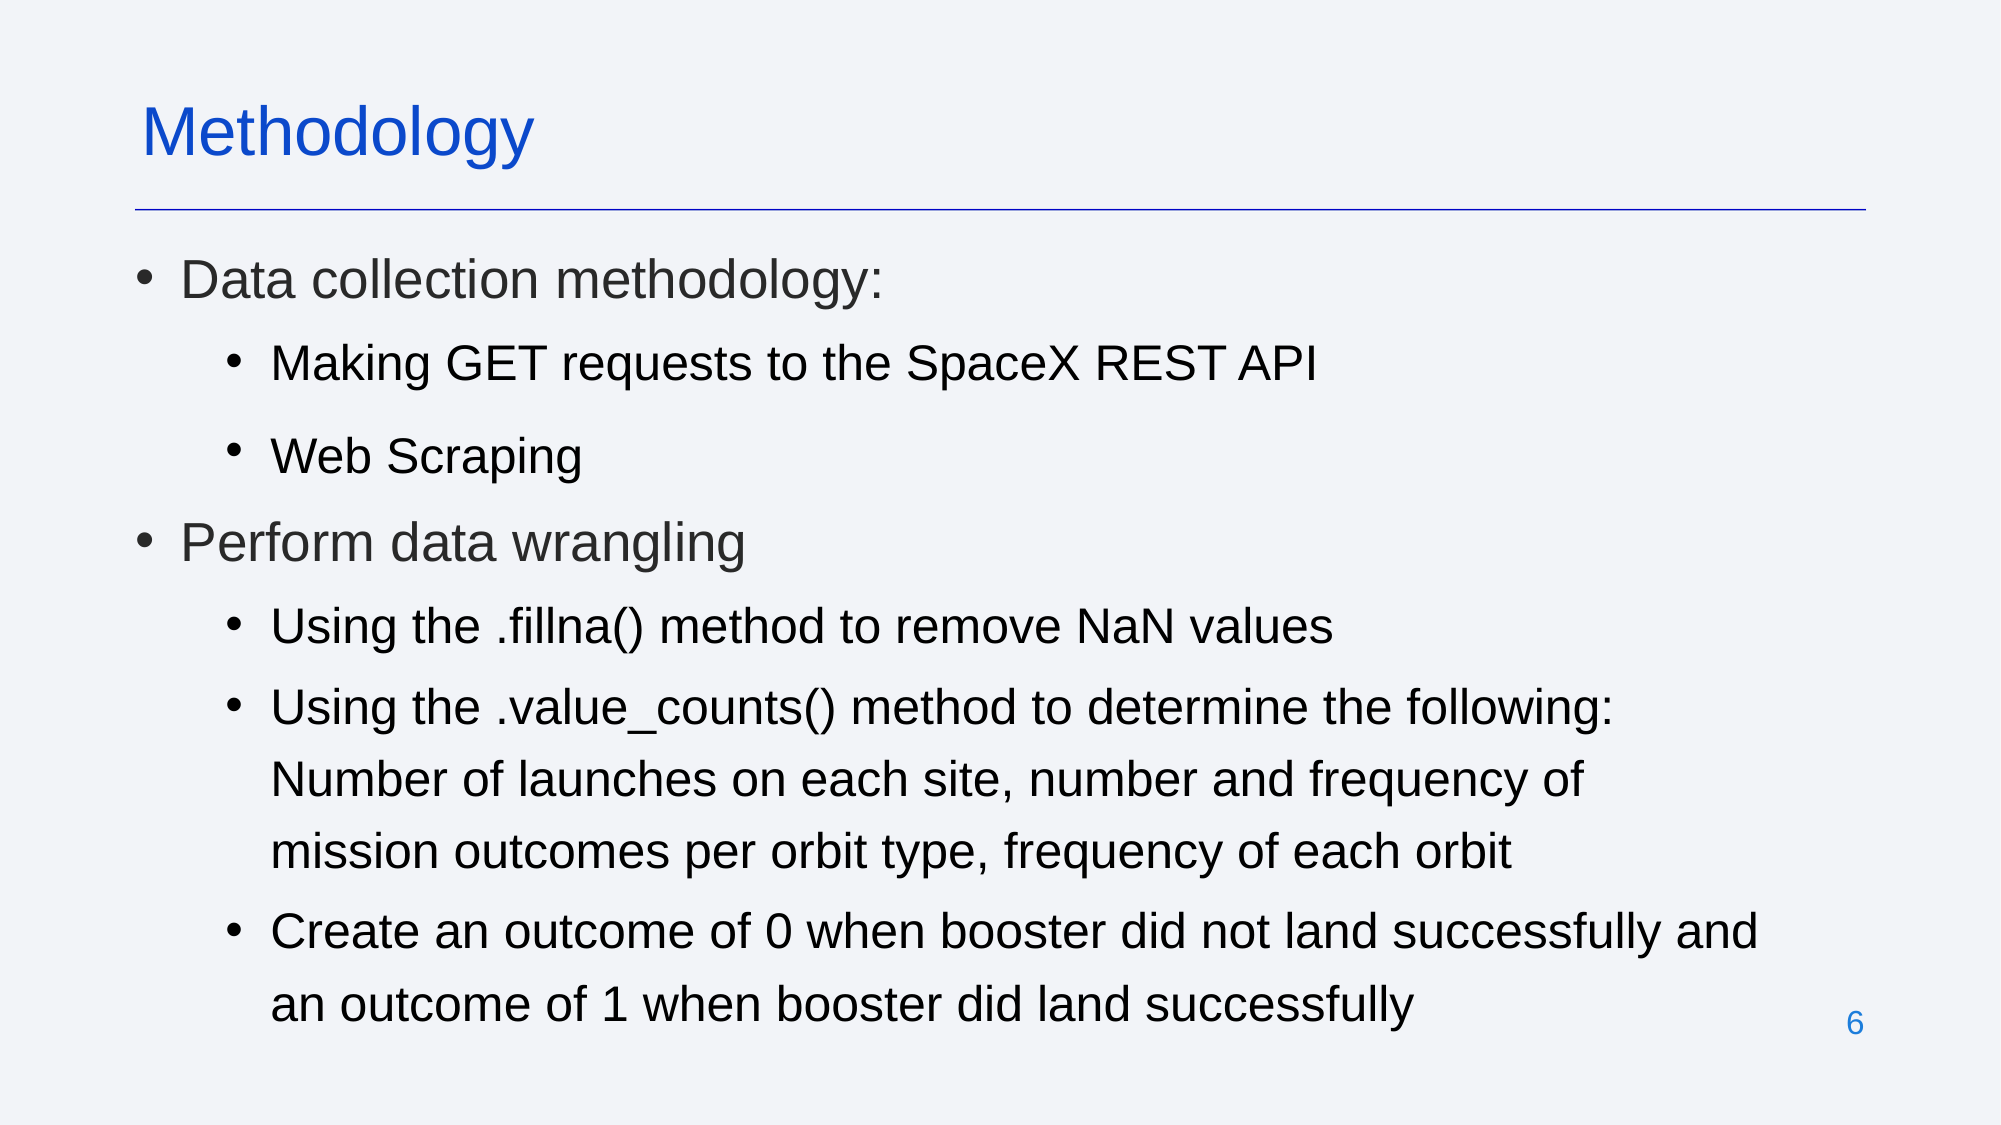

Methodology
Data collection methodology:
Making GET requests to the SpaceX REST API
Web Scraping
Perform data wrangling
Using the .fillna() method to remove NaN values
Using the .value_counts() method to determine the following: Number of launches on each site, number and frequency of mission outcomes per orbit type, frequency of each orbit
Create an outcome of 0 when booster did not land successfully and an outcome of 1 when booster did land successfully

6